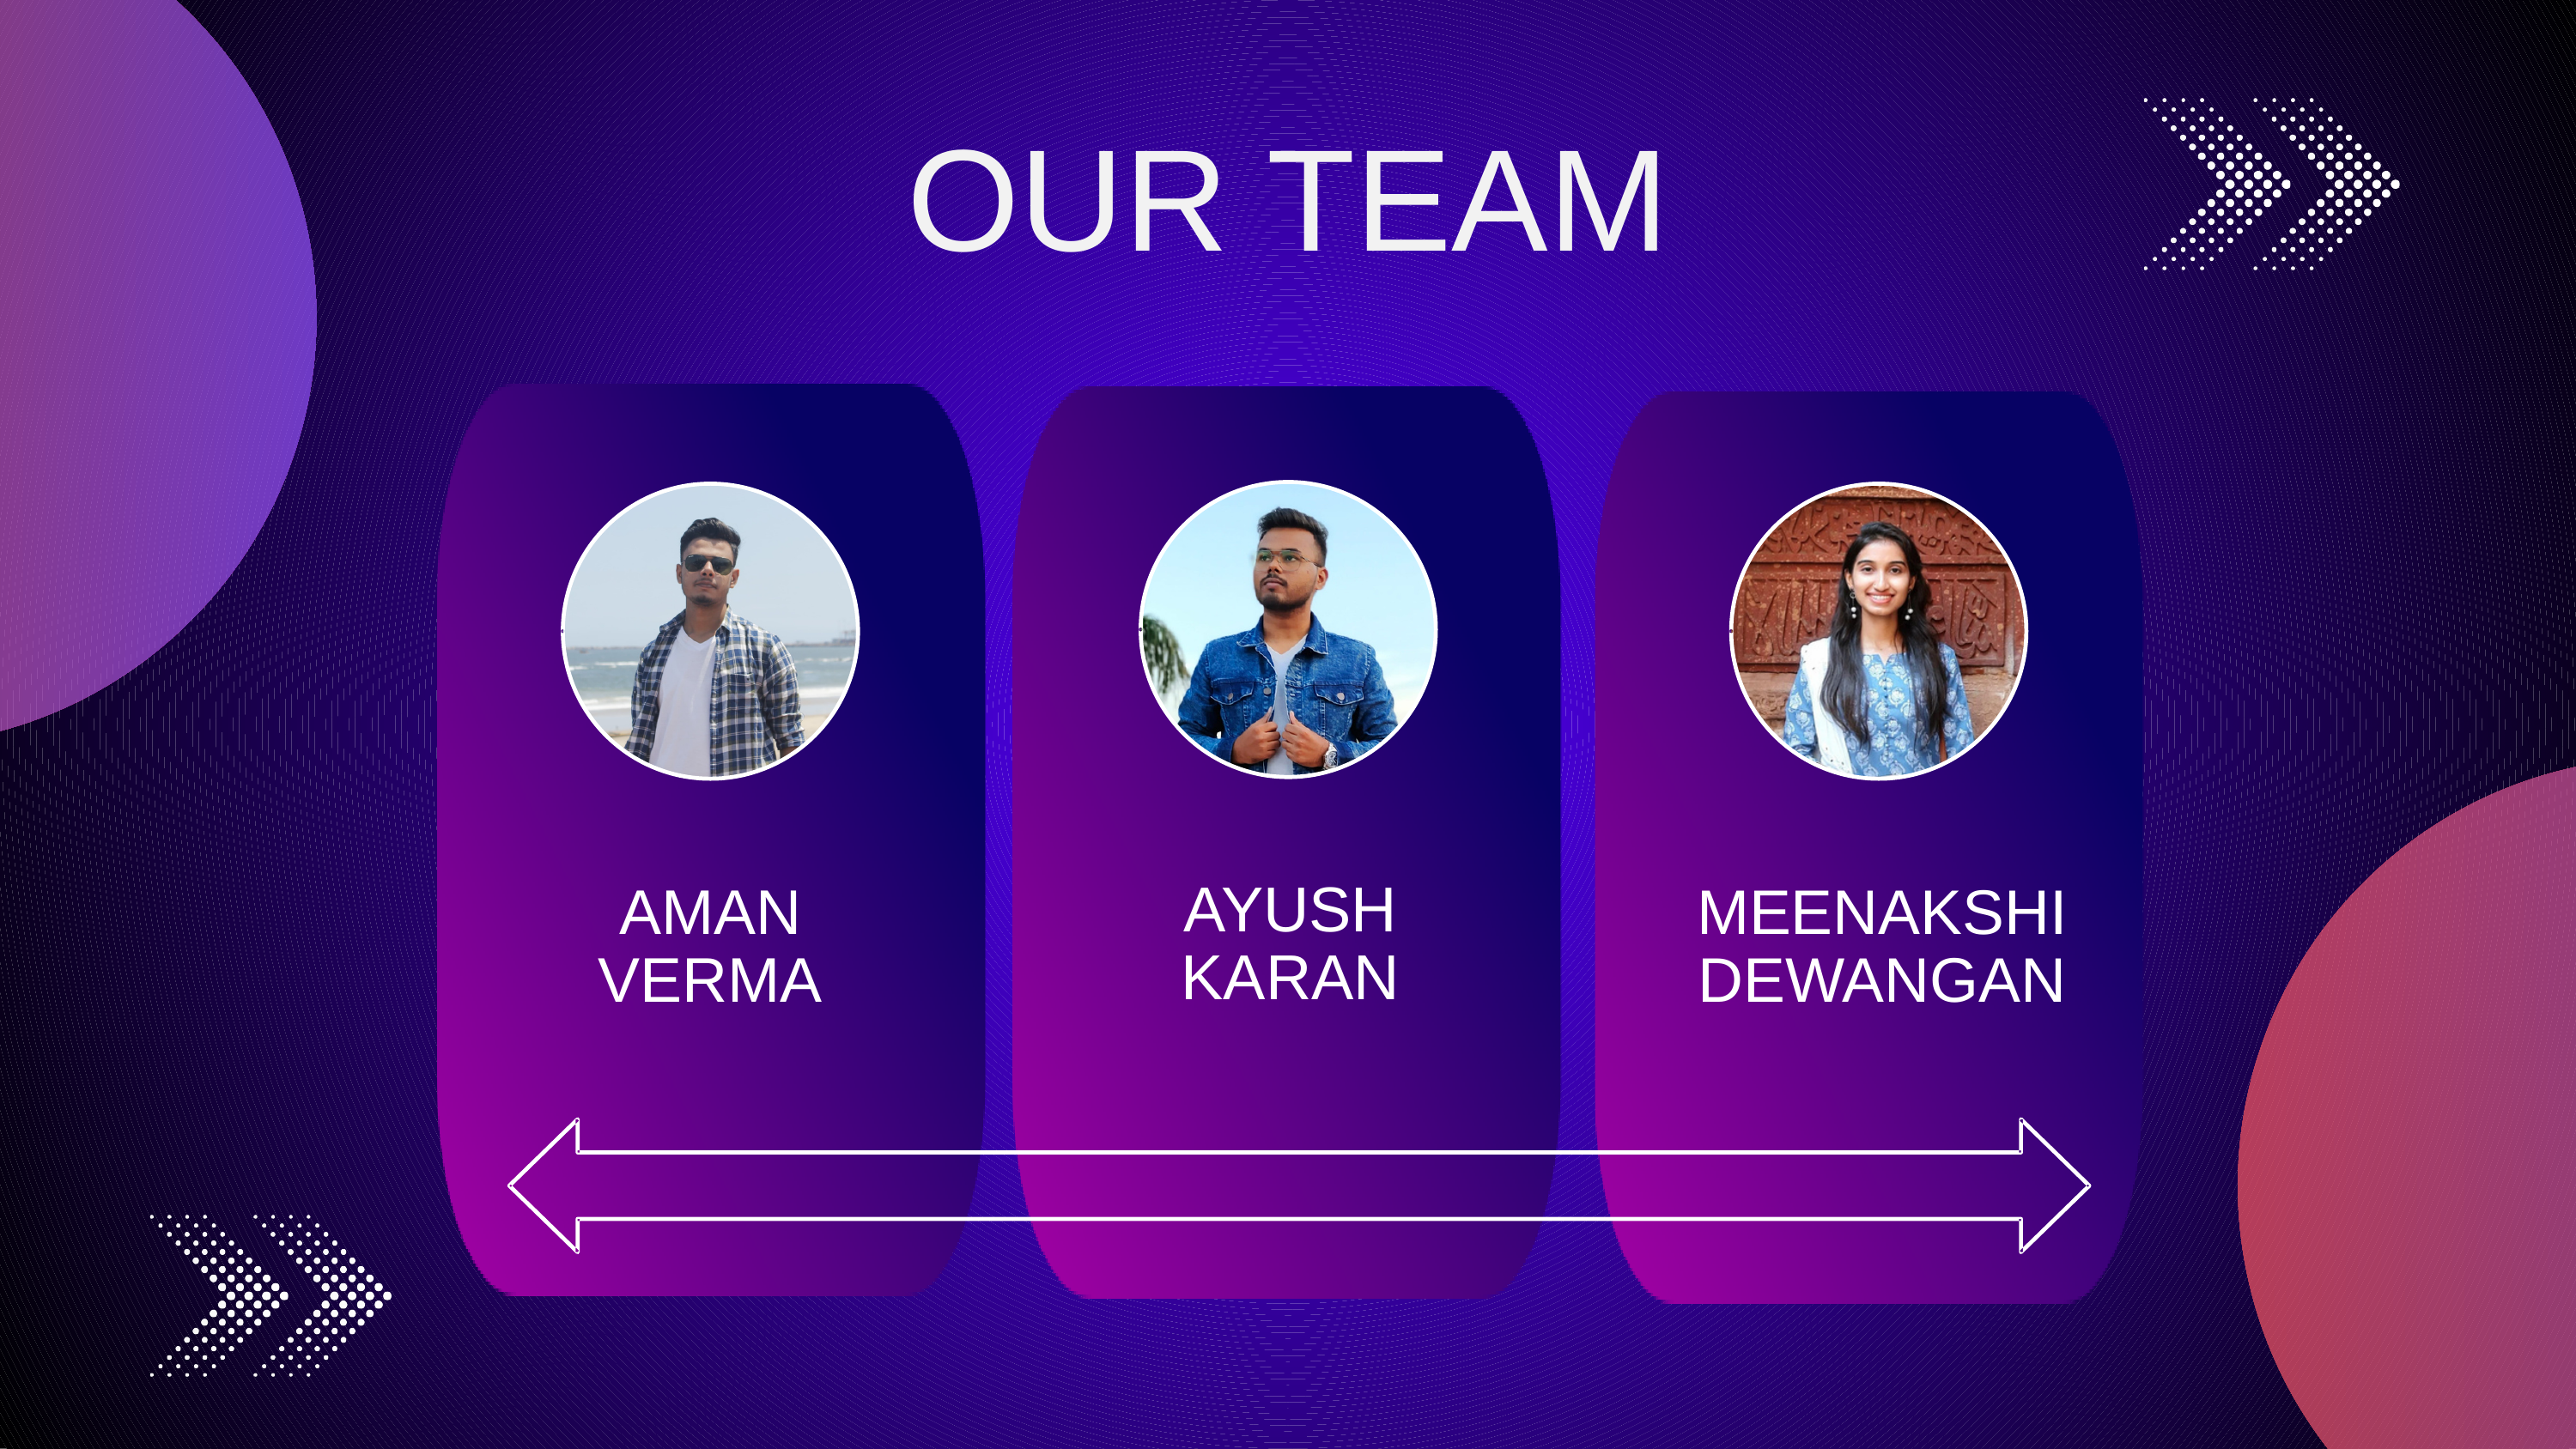

OUR TEAM

AYUSH KARAN
AMAN VERMA
MEENAKSHI DEWANGAN